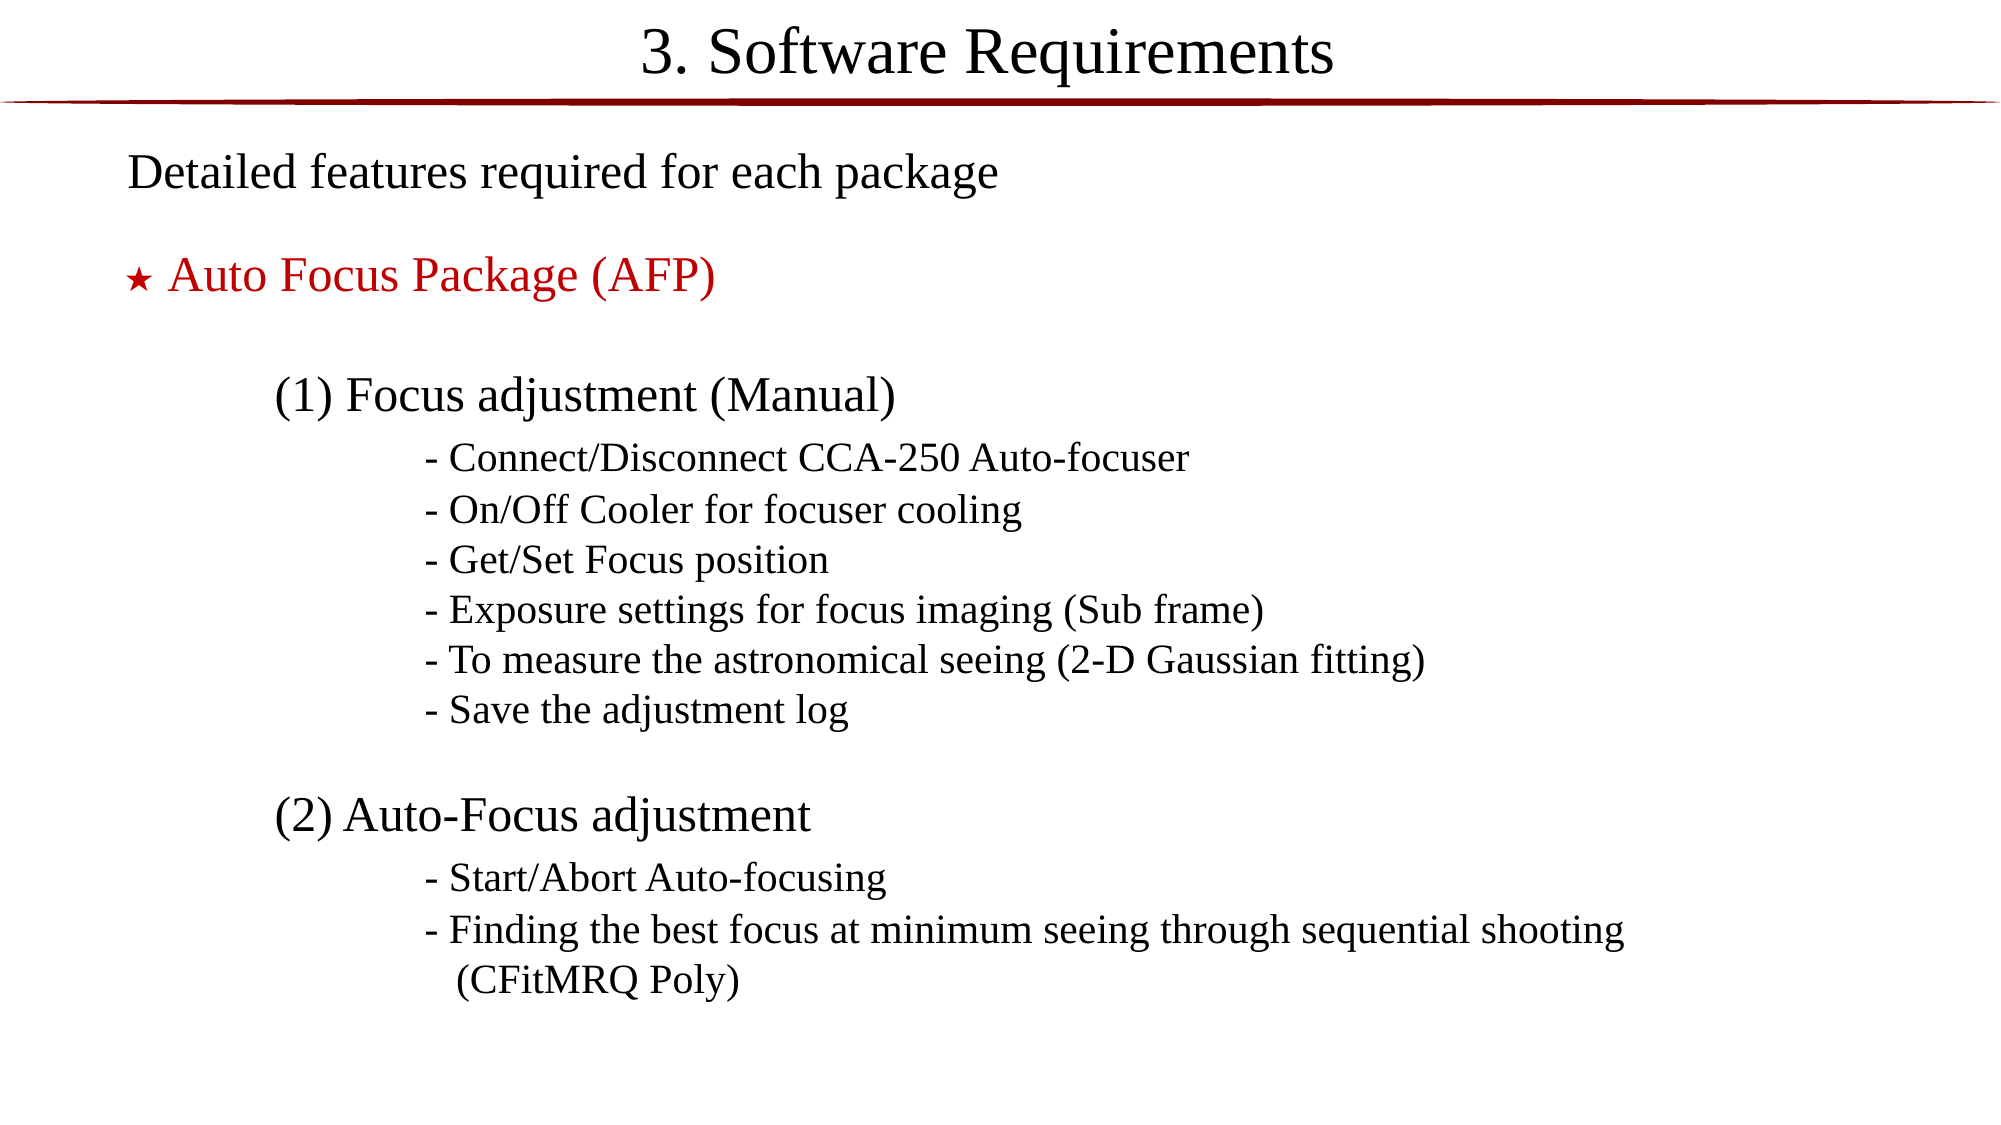

3. Software Requirements

Detailed features required for each package
★ Auto Focus Package (AFP)

	(1) Focus adjustment (Manual)
		- Connect/Disconnect CCA-250 Auto-focuser
		- On/Off Cooler for focuser cooling
		- Get/Set Focus position
		- Exposure settings for focus imaging (Sub frame)
		- To measure the astronomical seeing (2-D Gaussian fitting)
		- Save the adjustment log

	(2) Auto-Focus adjustment
		- Start/Abort Auto-focusing
		- Finding the best focus at minimum seeing through sequential shooting
		   (CFitMRQ Poly)